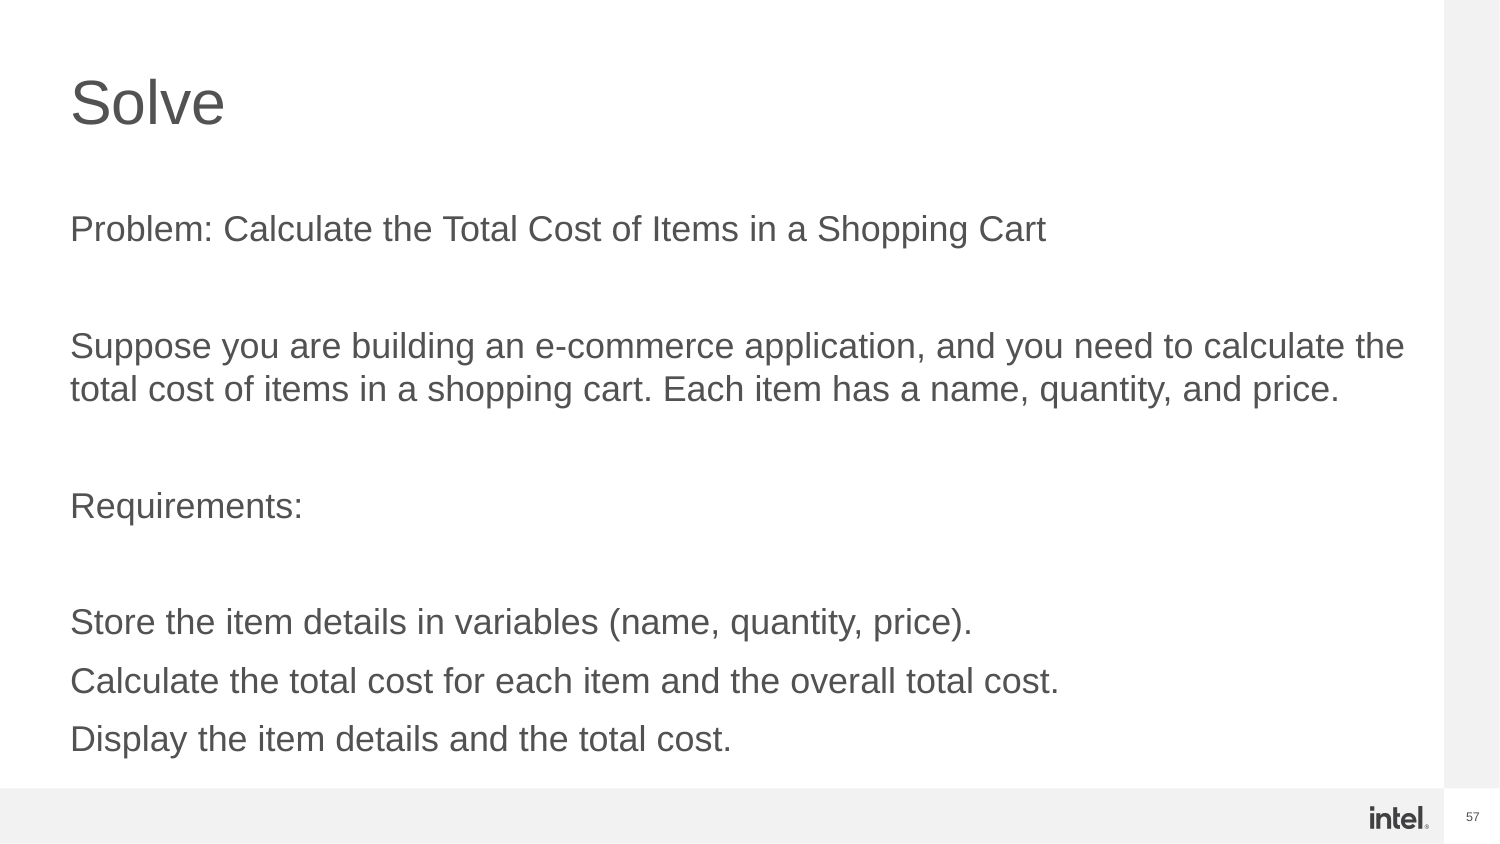

# Solve
Problem: Calculate the Total Cost of Items in a Shopping Cart

Suppose you are building an e-commerce application, and you need to calculate the total cost of items in a shopping cart. Each item has a name, quantity, and price.

Requirements:

Store the item details in variables (name, quantity, price).
Calculate the total cost for each item and the overall total cost.
Display the item details and the total cost.